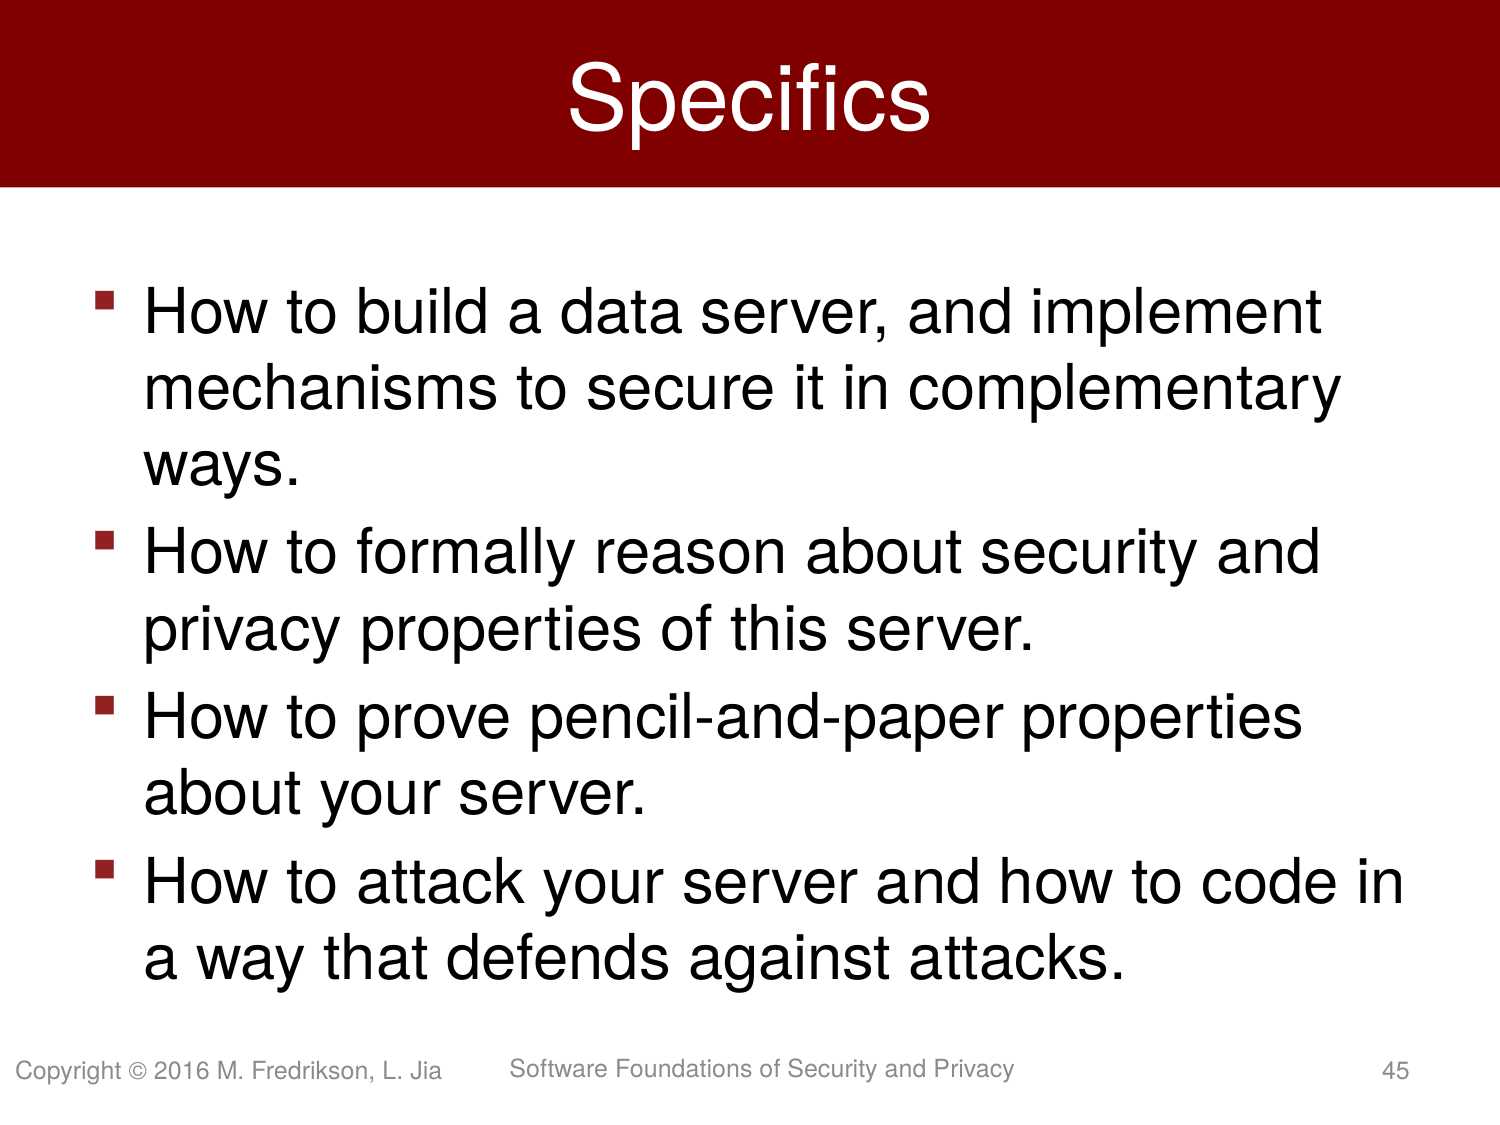

# Specifics
How to build a data server, and implement mechanisms to secure it in complementary ways.
How to formally reason about security and privacy properties of this server.
How to prove pencil-and-paper properties about your server.
How to attack your server and how to code in a way that defends against attacks.

Copyright © 2016 M. Fredrikson, L. Jia
45